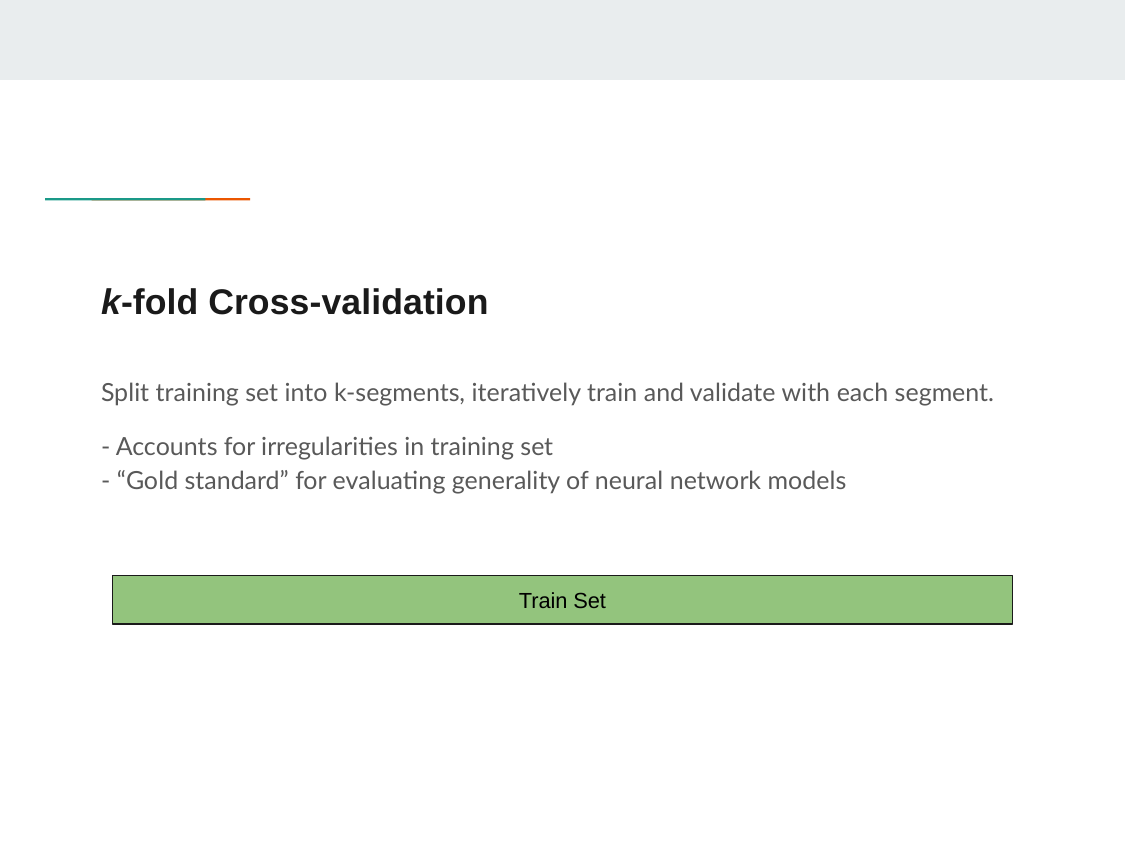

# k-fold Cross-validation
Split training set into k-segments, iteratively train and validate with each segment.
- Accounts for irregularities in training set
- “Gold standard” for evaluating generality of neural network models
Train Set